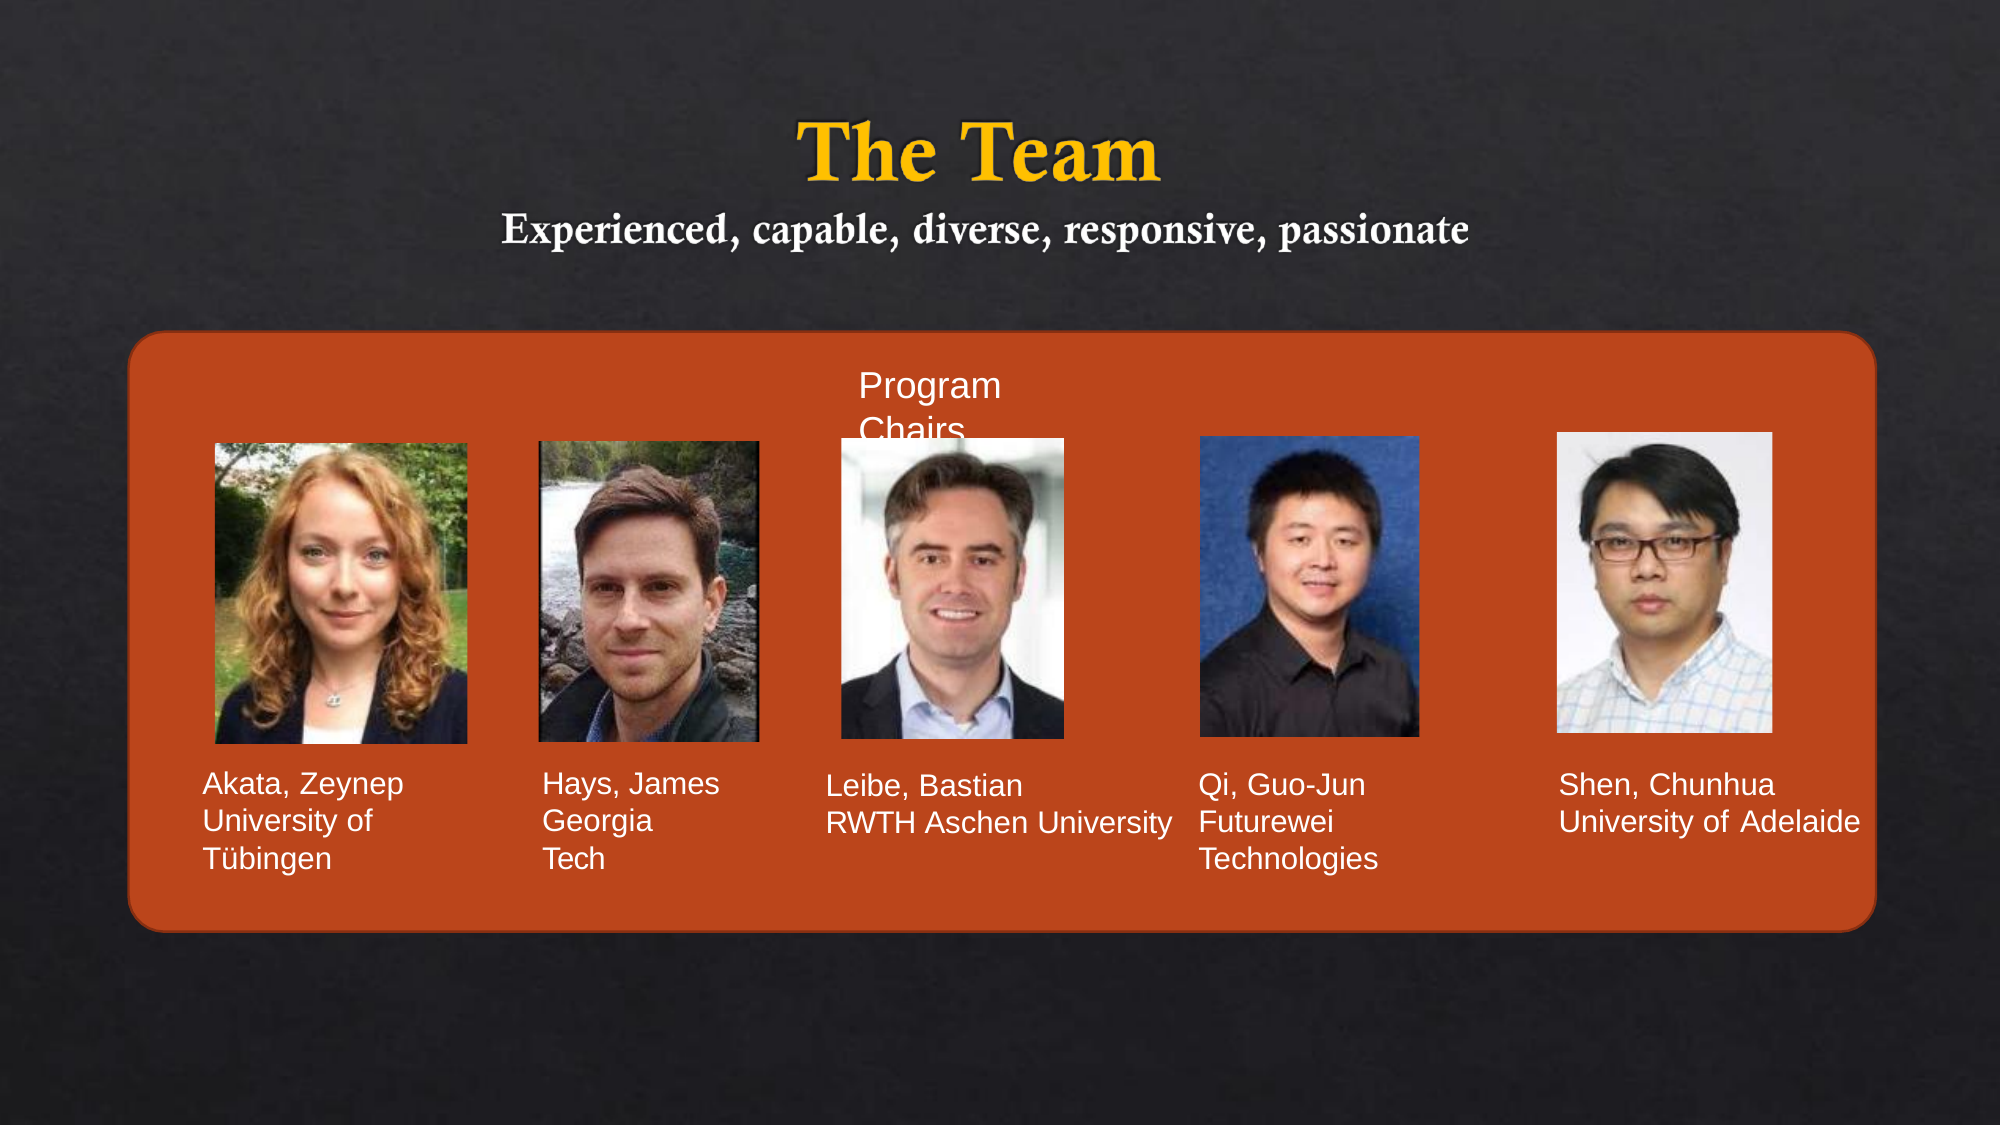

# Program Chairs

Akata, Zeynep
University of Tübingen
Hays, James
Georgia Tech
Qi, Guo-Jun
Futurewei Technologies
Shen, Chunhua
University of Adelaide
Leibe, Bastian
RWTH Aschen University